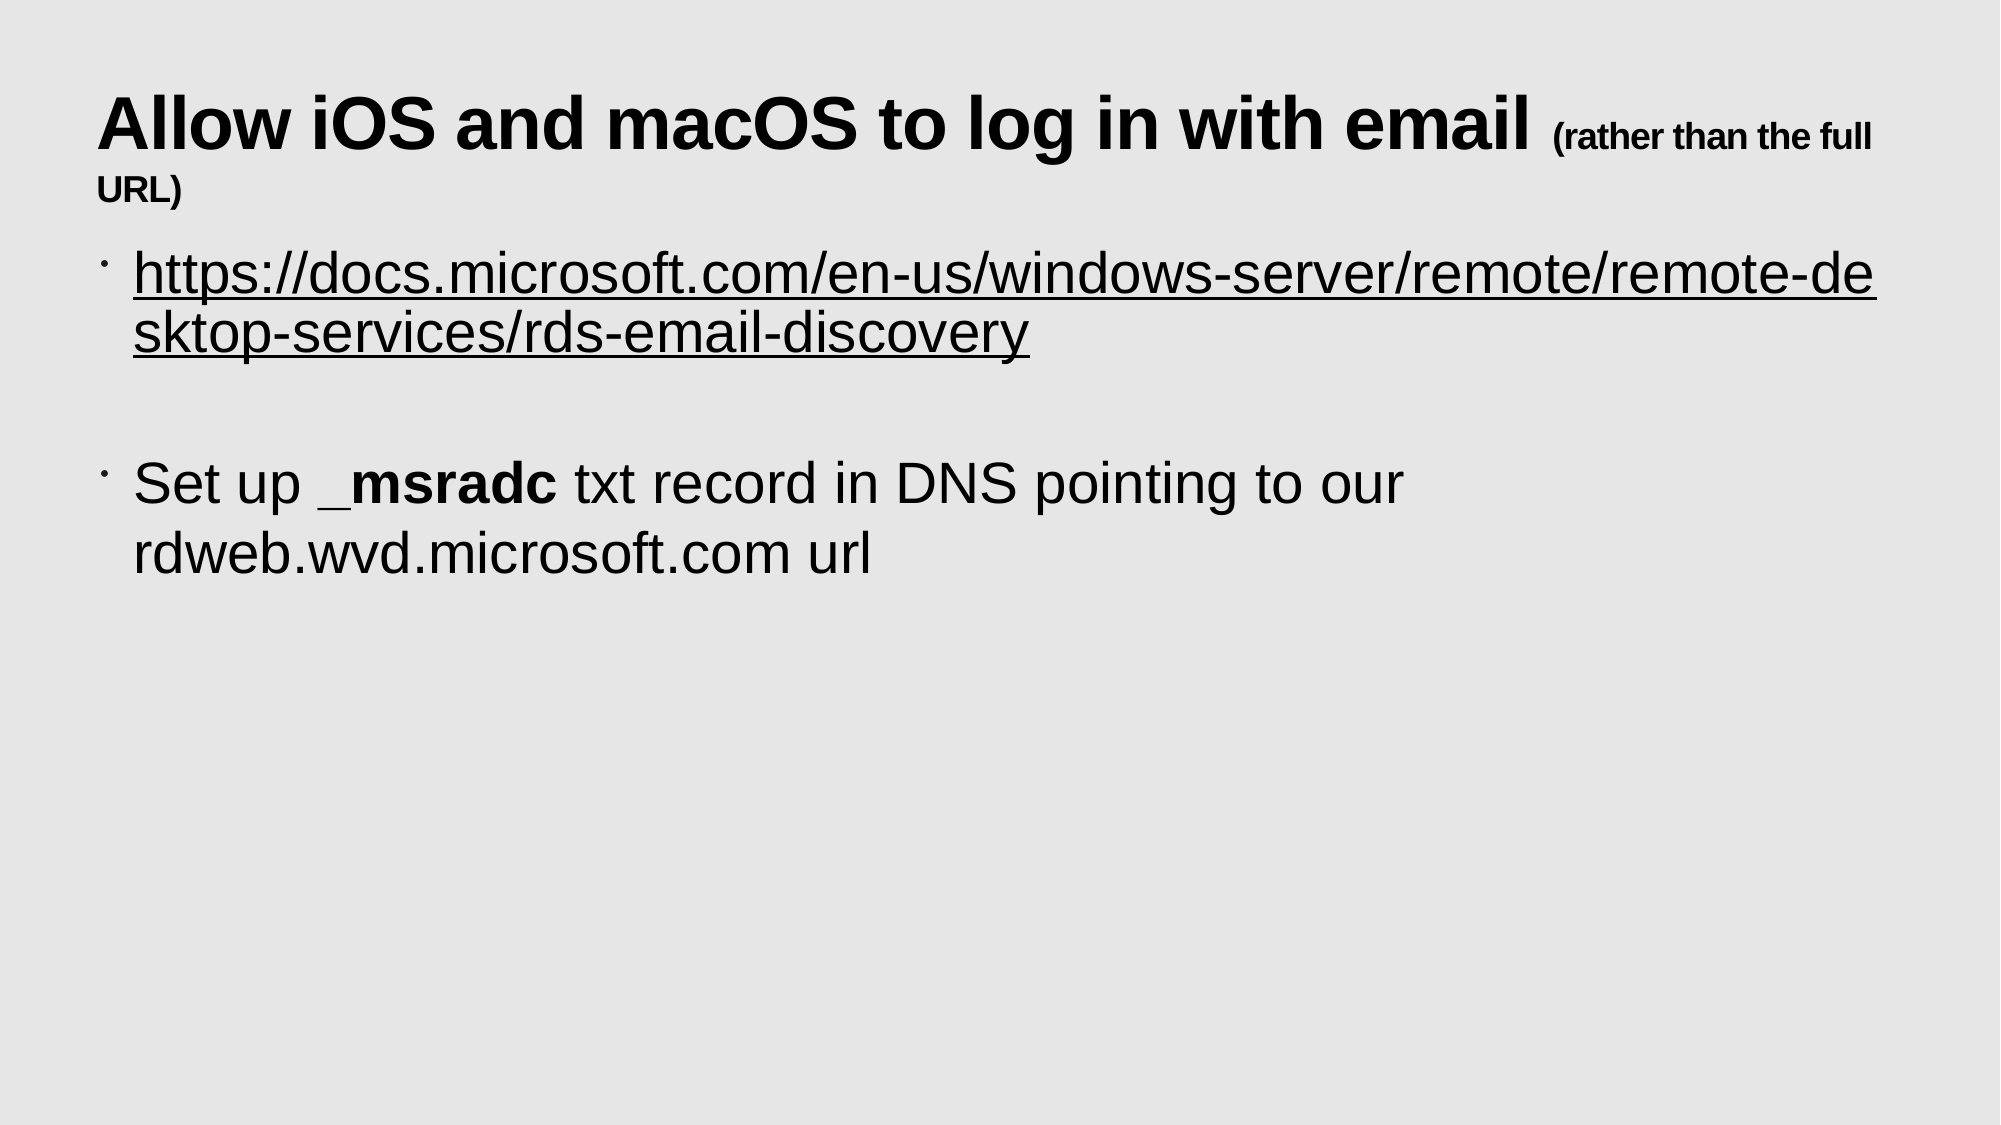

# Allow iOS and macOS to log in with email (rather than the full URL)
https://docs.microsoft.com/en-us/windows-server/remote/remote-desktop-services/rds-email-discovery
Set up _msradc txt record in DNS pointing to our rdweb.wvd.microsoft.com url